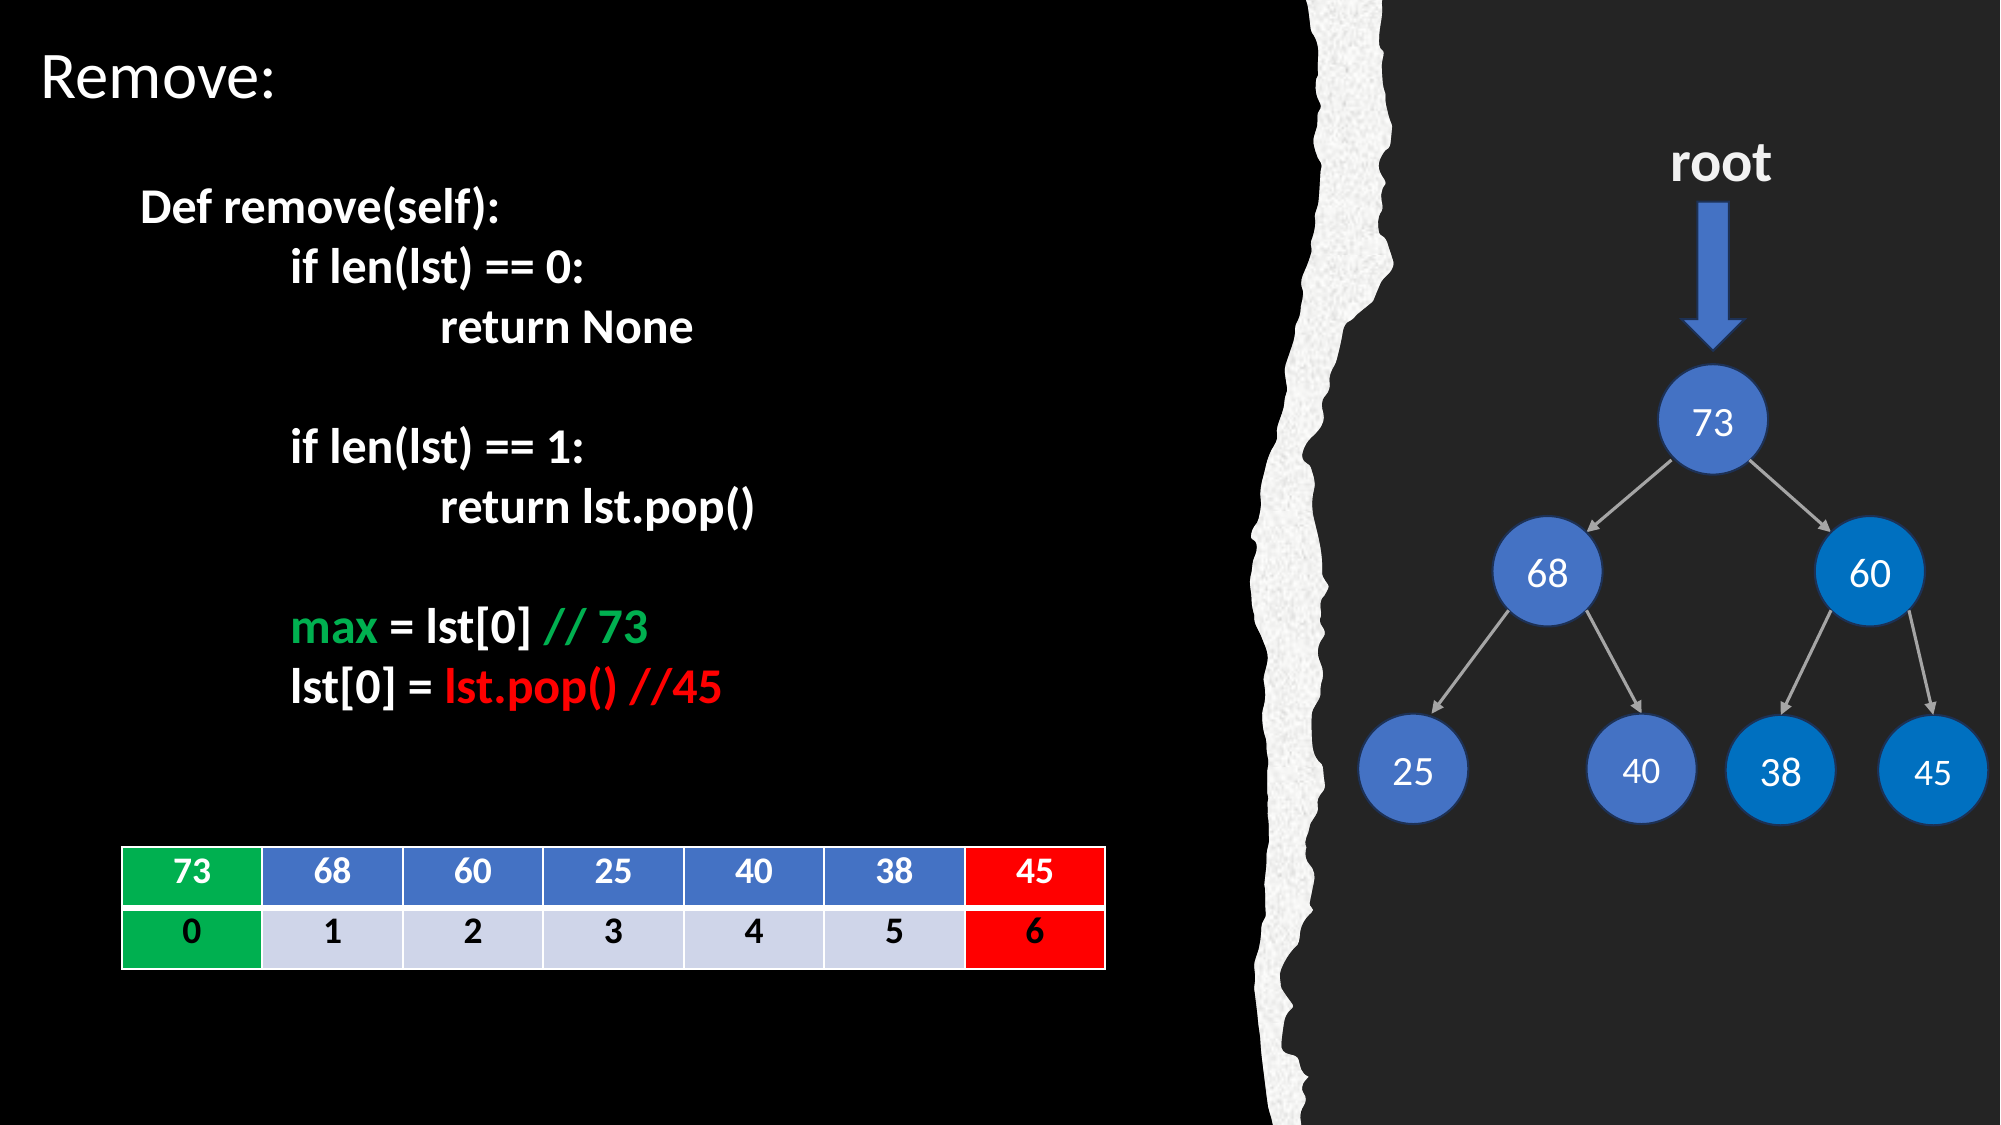

Remove:
root
Def remove(self):
	if len(lst) == 0:
		return None

	if len(lst) == 1:
		return lst.pop()

	max = lst[0] // 73
	lst[0] = lst.pop() //45

73
68
60
25
40
38
45
| 73 | 68 | 60 | 25 | 40 | 38 | 45 |
| --- | --- | --- | --- | --- | --- | --- |
| 0 | 1 | 2 | 3 | 4 | 5 | 6 |